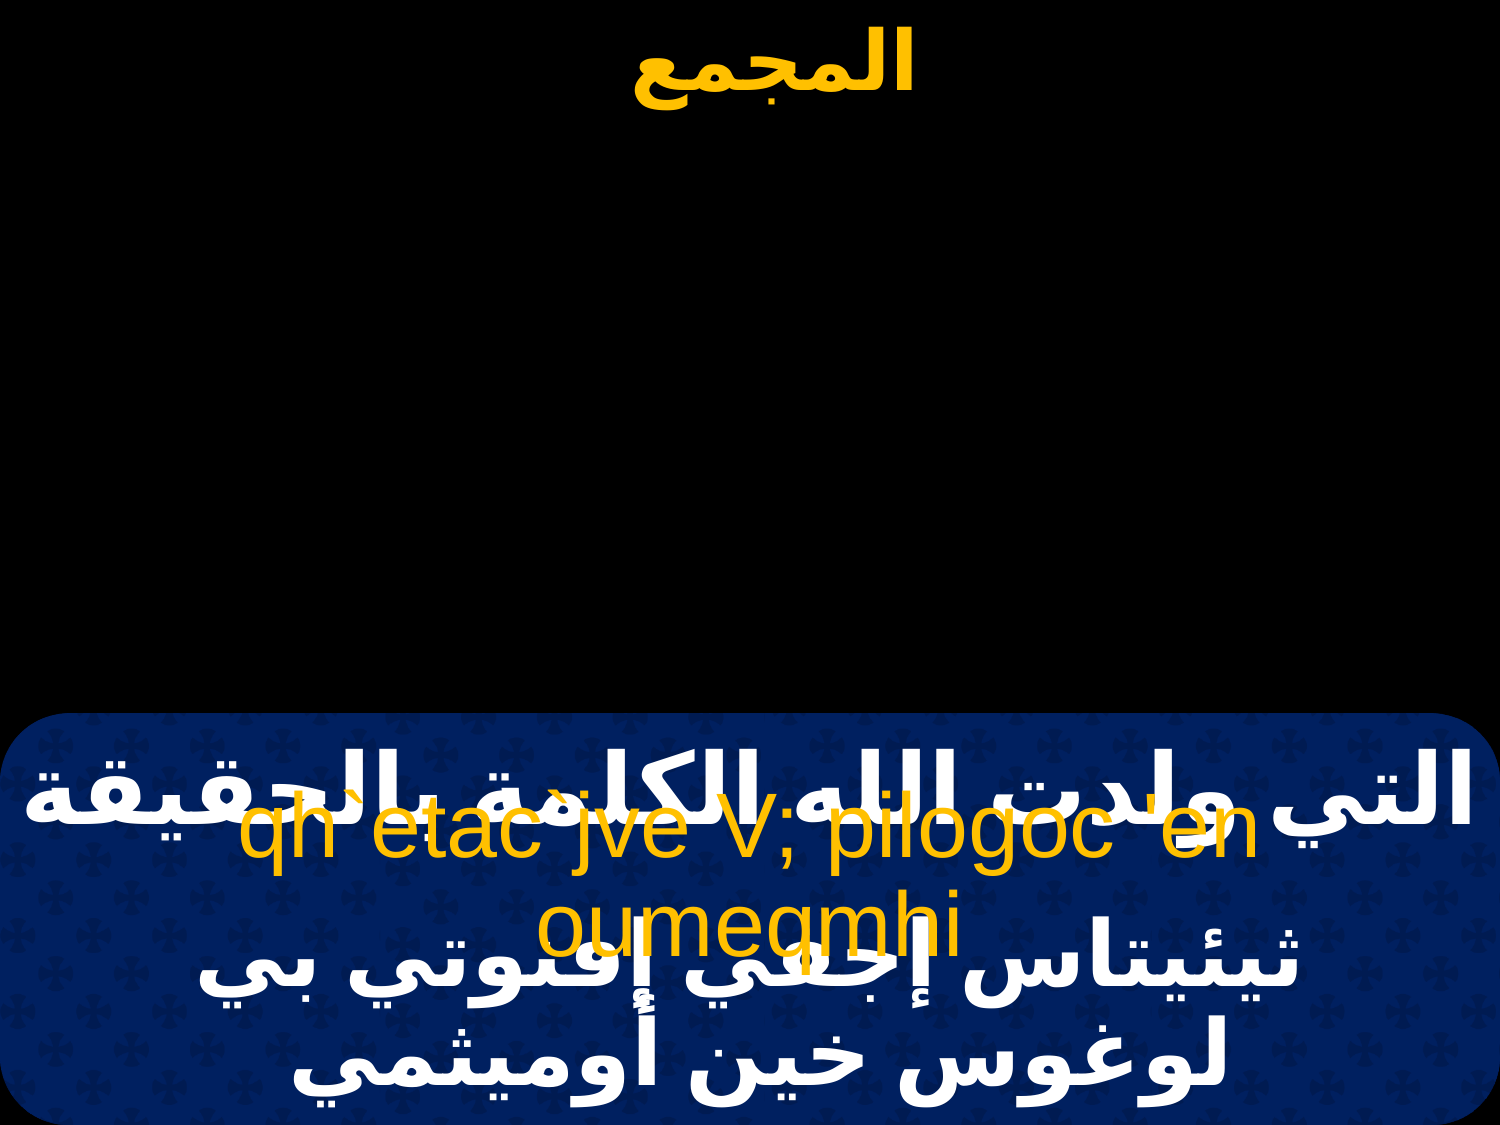

# التي ولدت الله الكلمة بالحقيقة
qh`etac`jve V; pilogoc 'en oumeqmhi
ثيئيتاس إجفي إفنوتي بي لوغوس خين أوميثمي